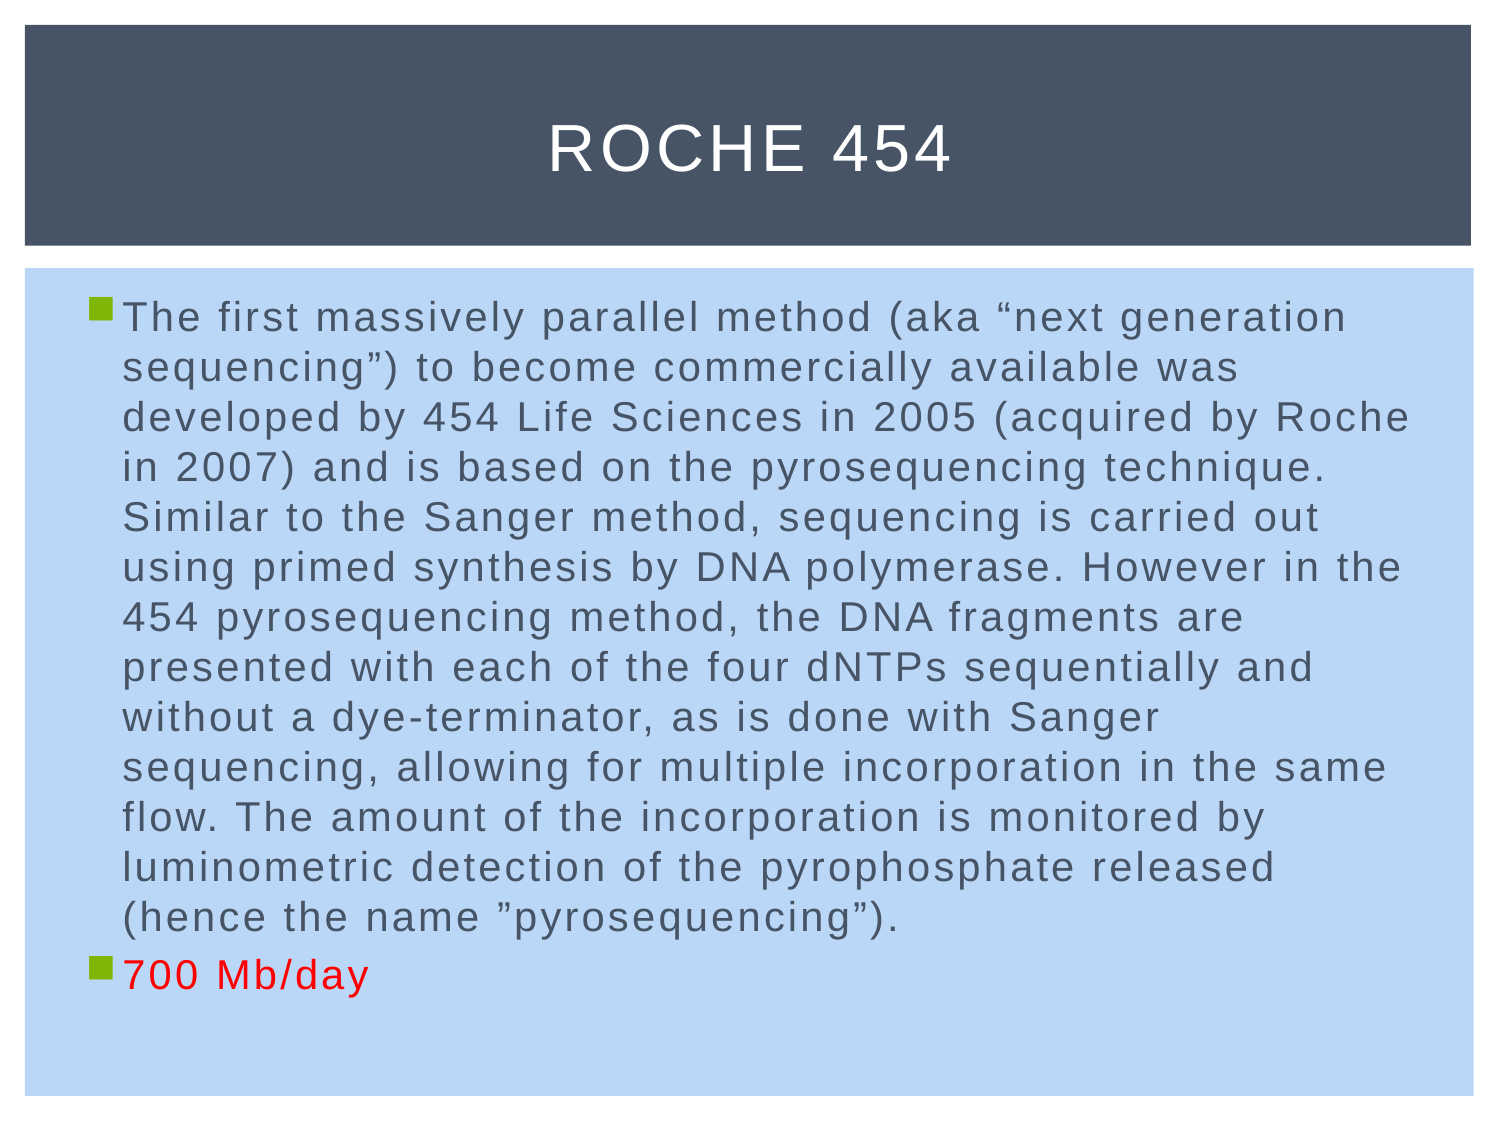

# Roche 454
The first massively parallel method (aka “next generation sequencing”) to become commercially available was developed by 454 Life Sciences in 2005 (acquired by Roche in 2007) and is based on the pyrosequencing technique. Similar to the Sanger method, sequencing is carried out using primed synthesis by DNA polymerase. However in the 454 pyrosequencing method, the DNA fragments are presented with each of the four dNTPs sequentially and without a dye-terminator, as is done with Sanger sequencing, allowing for multiple incorporation in the same flow. The amount of the incorporation is monitored by luminometric detection of the pyrophosphate released (hence the name ”pyrosequencing”).
700 Mb/day